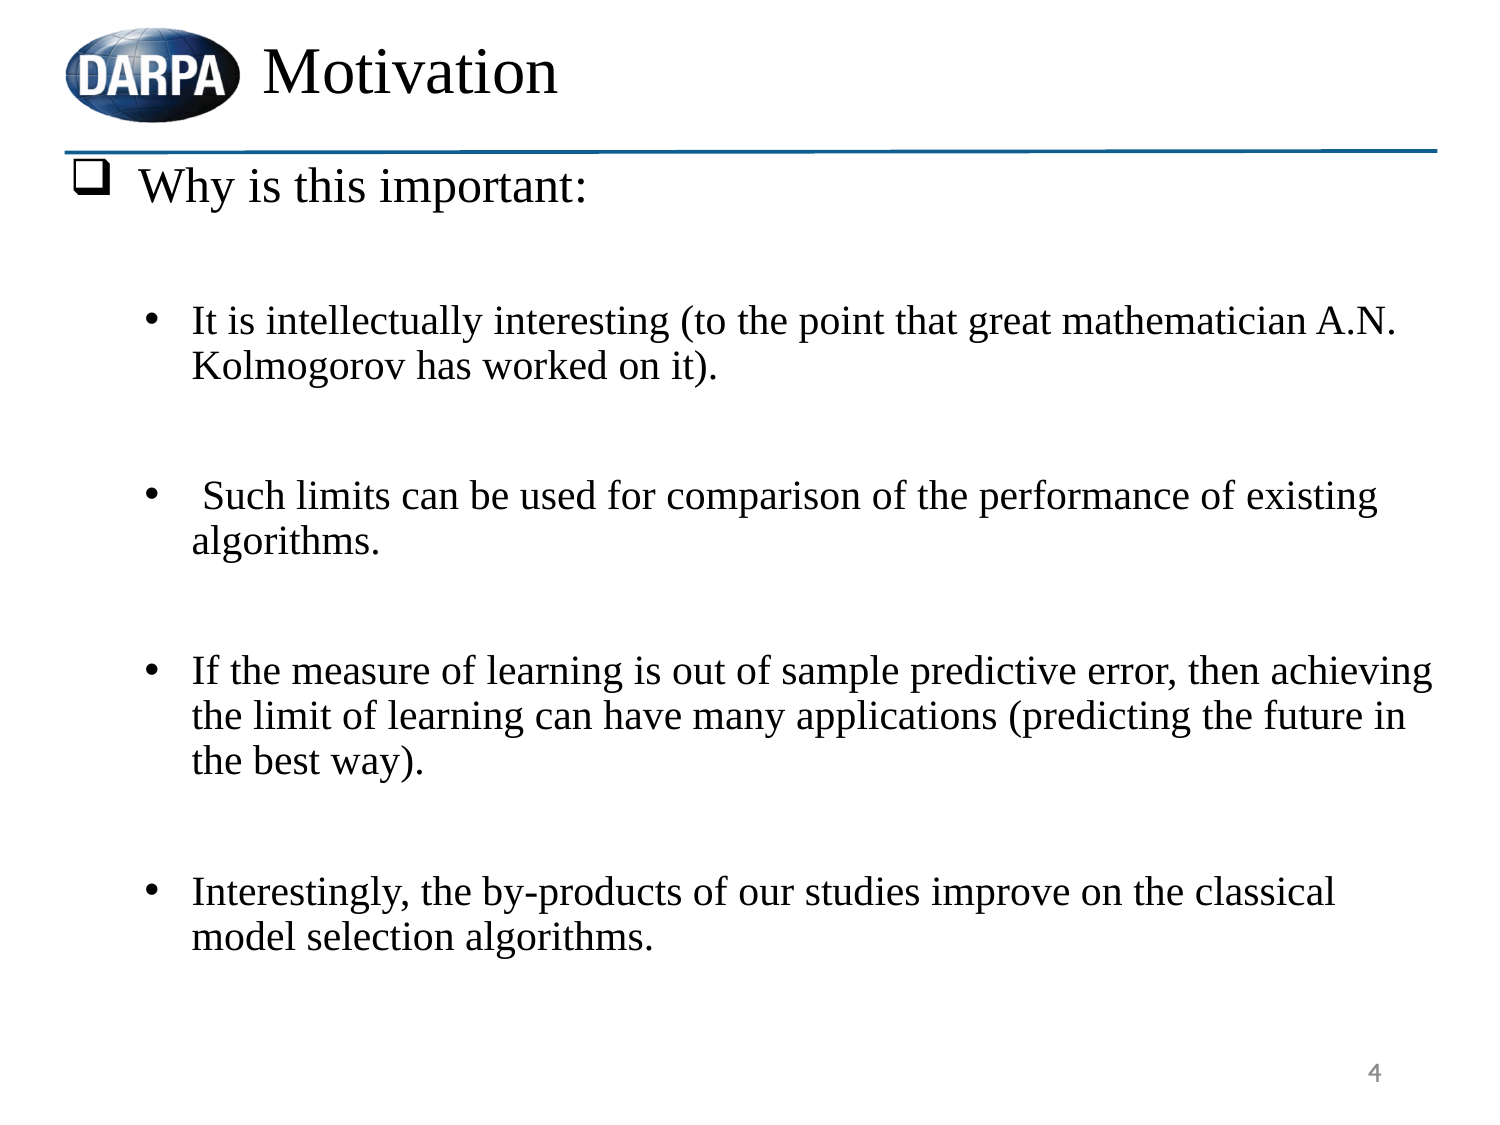

Motivation
 Why is this important:

It is intellectually interesting (to the point that great mathematician A.N. Kolmogorov has worked on it).

 Such limits can be used for comparison of the performance of existing algorithms.

If the measure of learning is out of sample predictive error, then achieving the limit of learning can have many applications (predicting the future in the best way).

Interestingly, the by-products of our studies improve on the classical model selection algorithms.

4